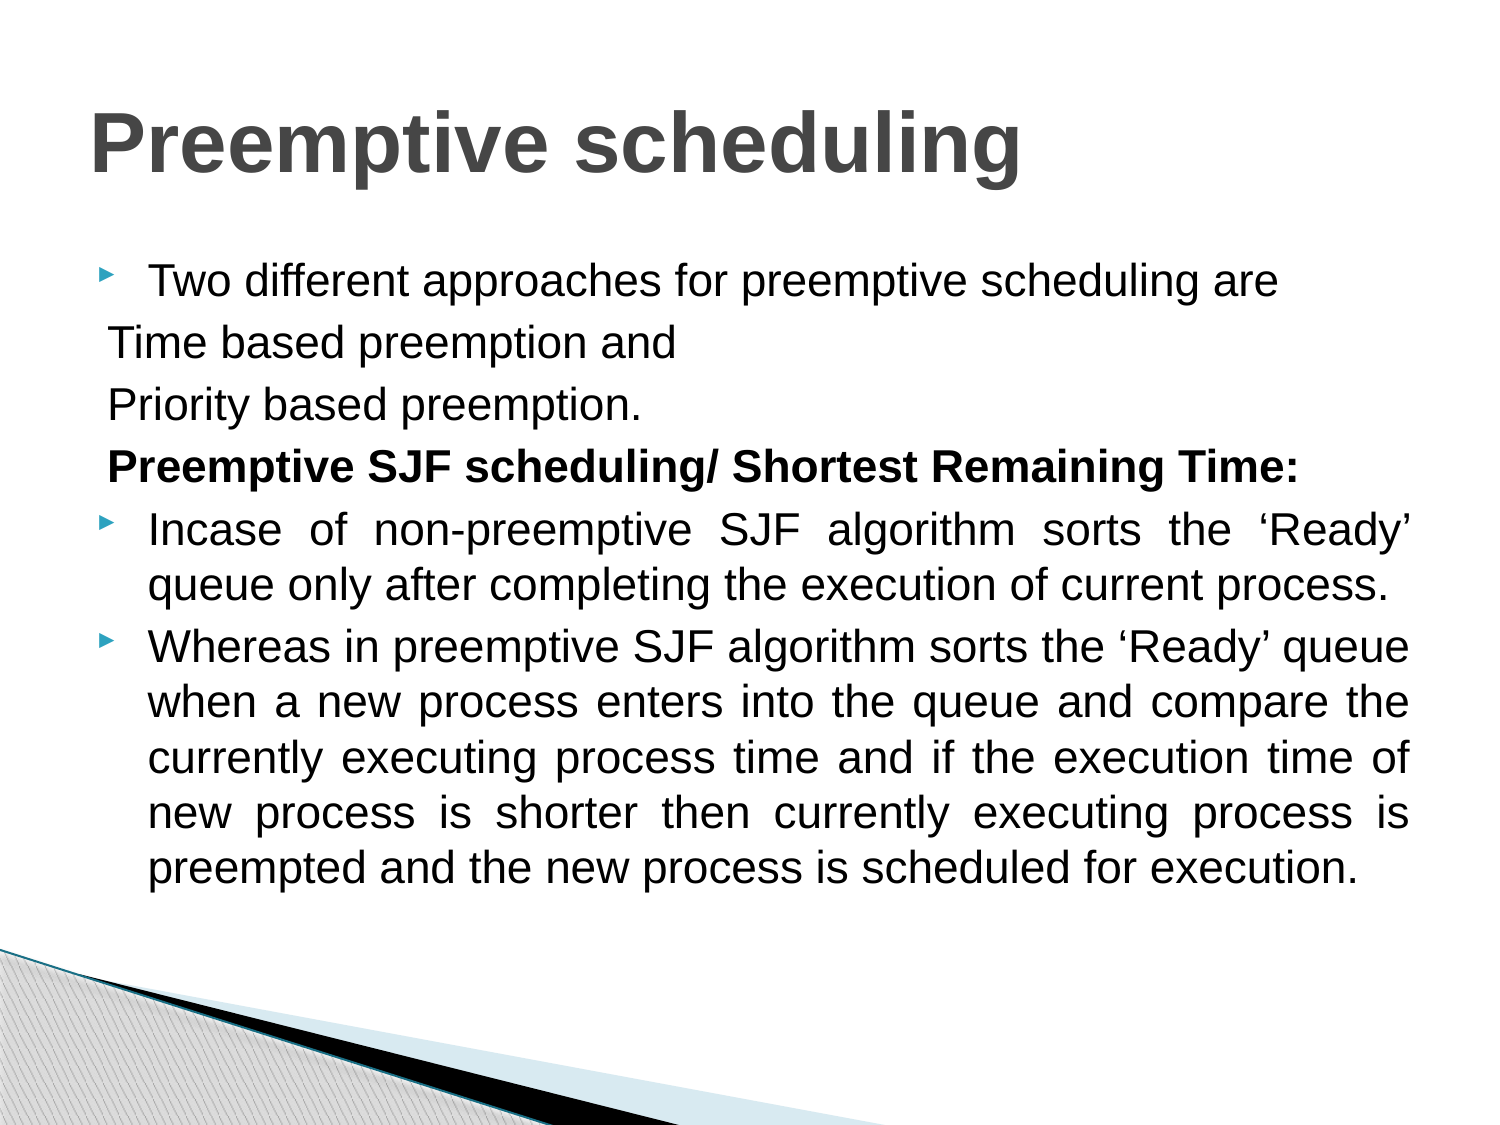

# Preemptive scheduling
Two different approaches for preemptive scheduling are
		Time based preemption and
		Priority based preemption.
Preemptive SJF scheduling/ Shortest Remaining Time:
Incase of non-preemptive SJF algorithm sorts the ‘Ready’ queue only after completing the execution of current process.
Whereas in preemptive SJF algorithm sorts the ‘Ready’ queue when a new process enters into the queue and compare the currently executing process time and if the execution time of new process is shorter then currently executing process is preempted and the new process is scheduled for execution.